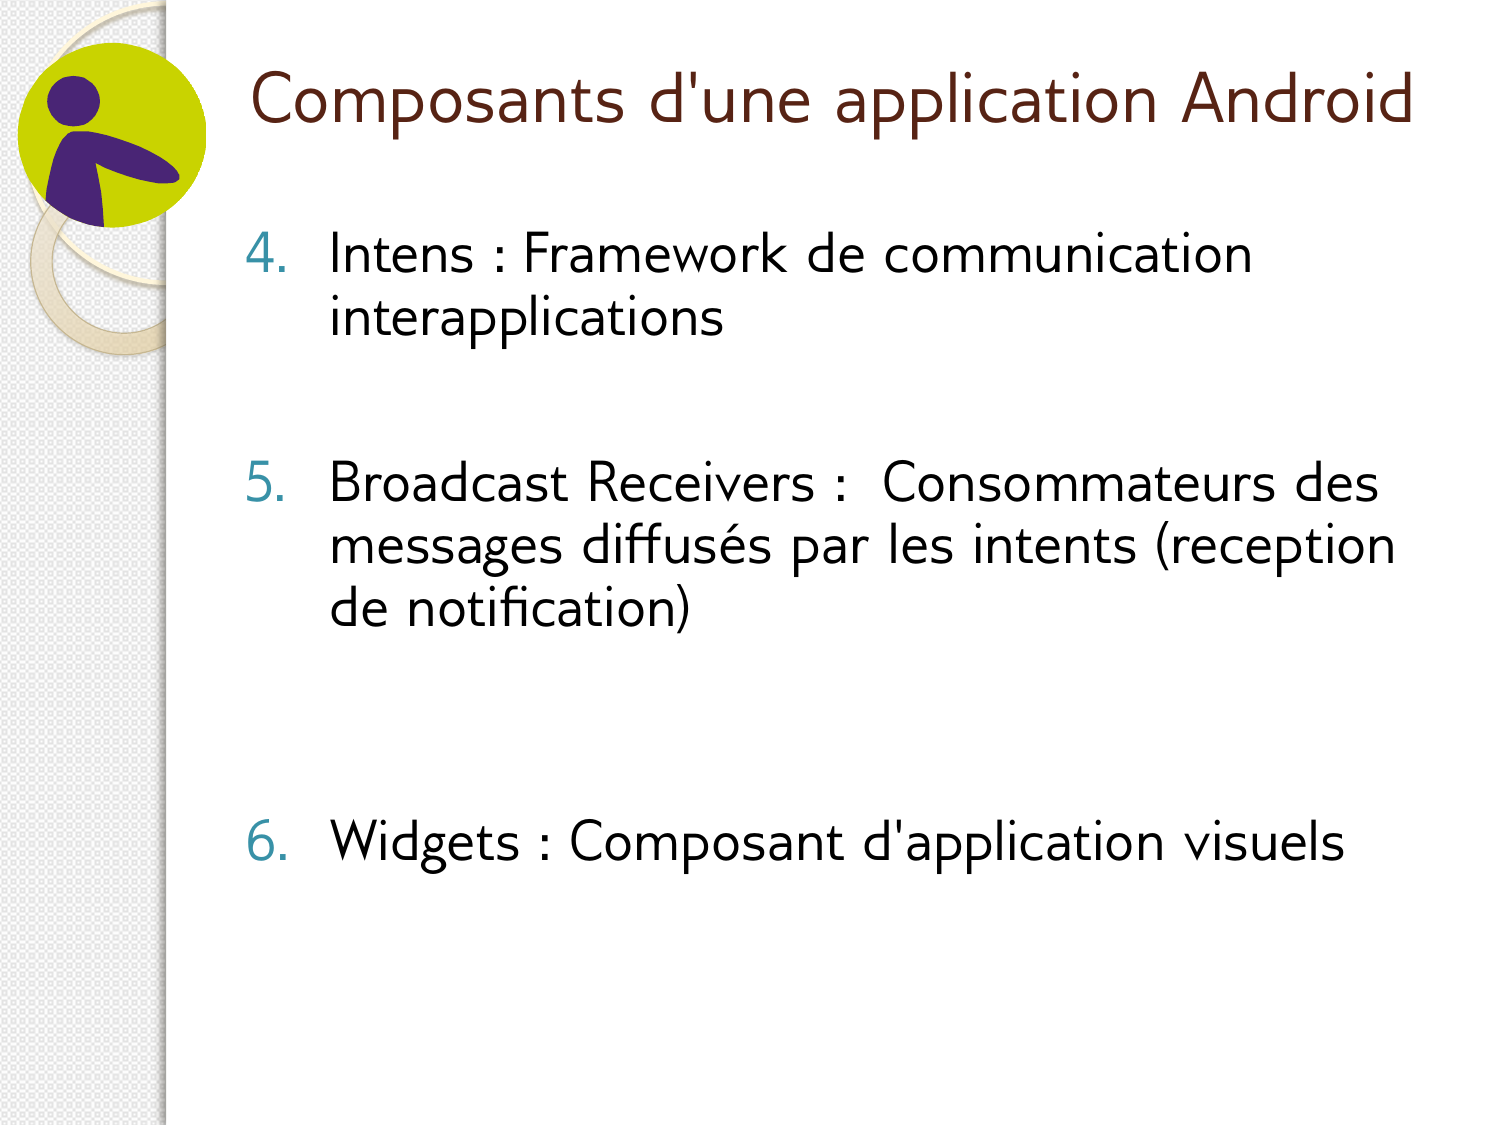

# Composants d'une application Android

Intens : Framework de communication interapplications

Broadcast Receivers :  Consommateurs des messages diffusés par les intents (reception de notification)

Widgets : Composant d'application visuels